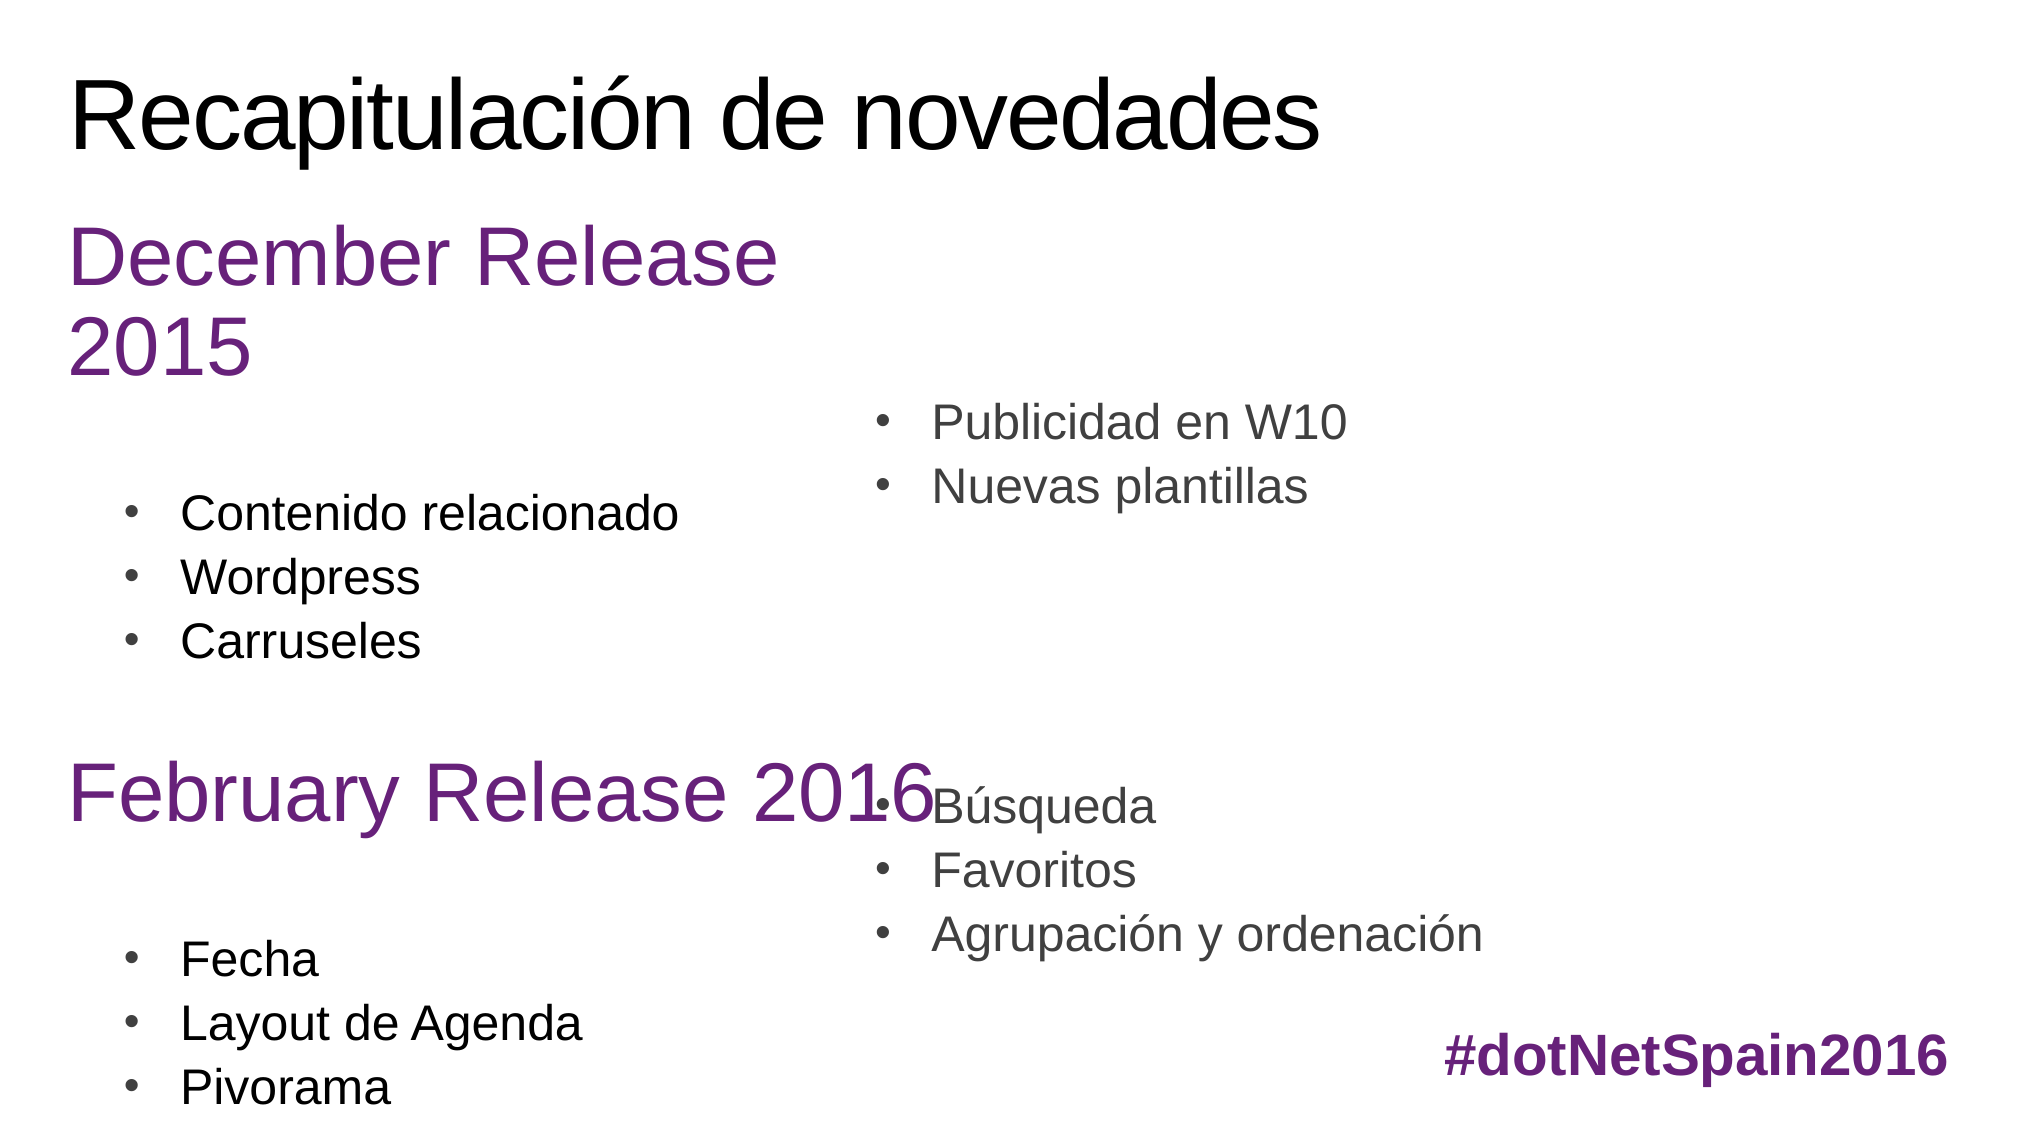

# Recapitulación de novedades
December Release 2015

Contenido relacionado
Wordpress
Carruseles

February Release 2016

Fecha
Layout de Agenda
Pivorama

Publicidad en W10
Nuevas plantillas

Búsqueda
Favoritos
Agrupación y ordenación